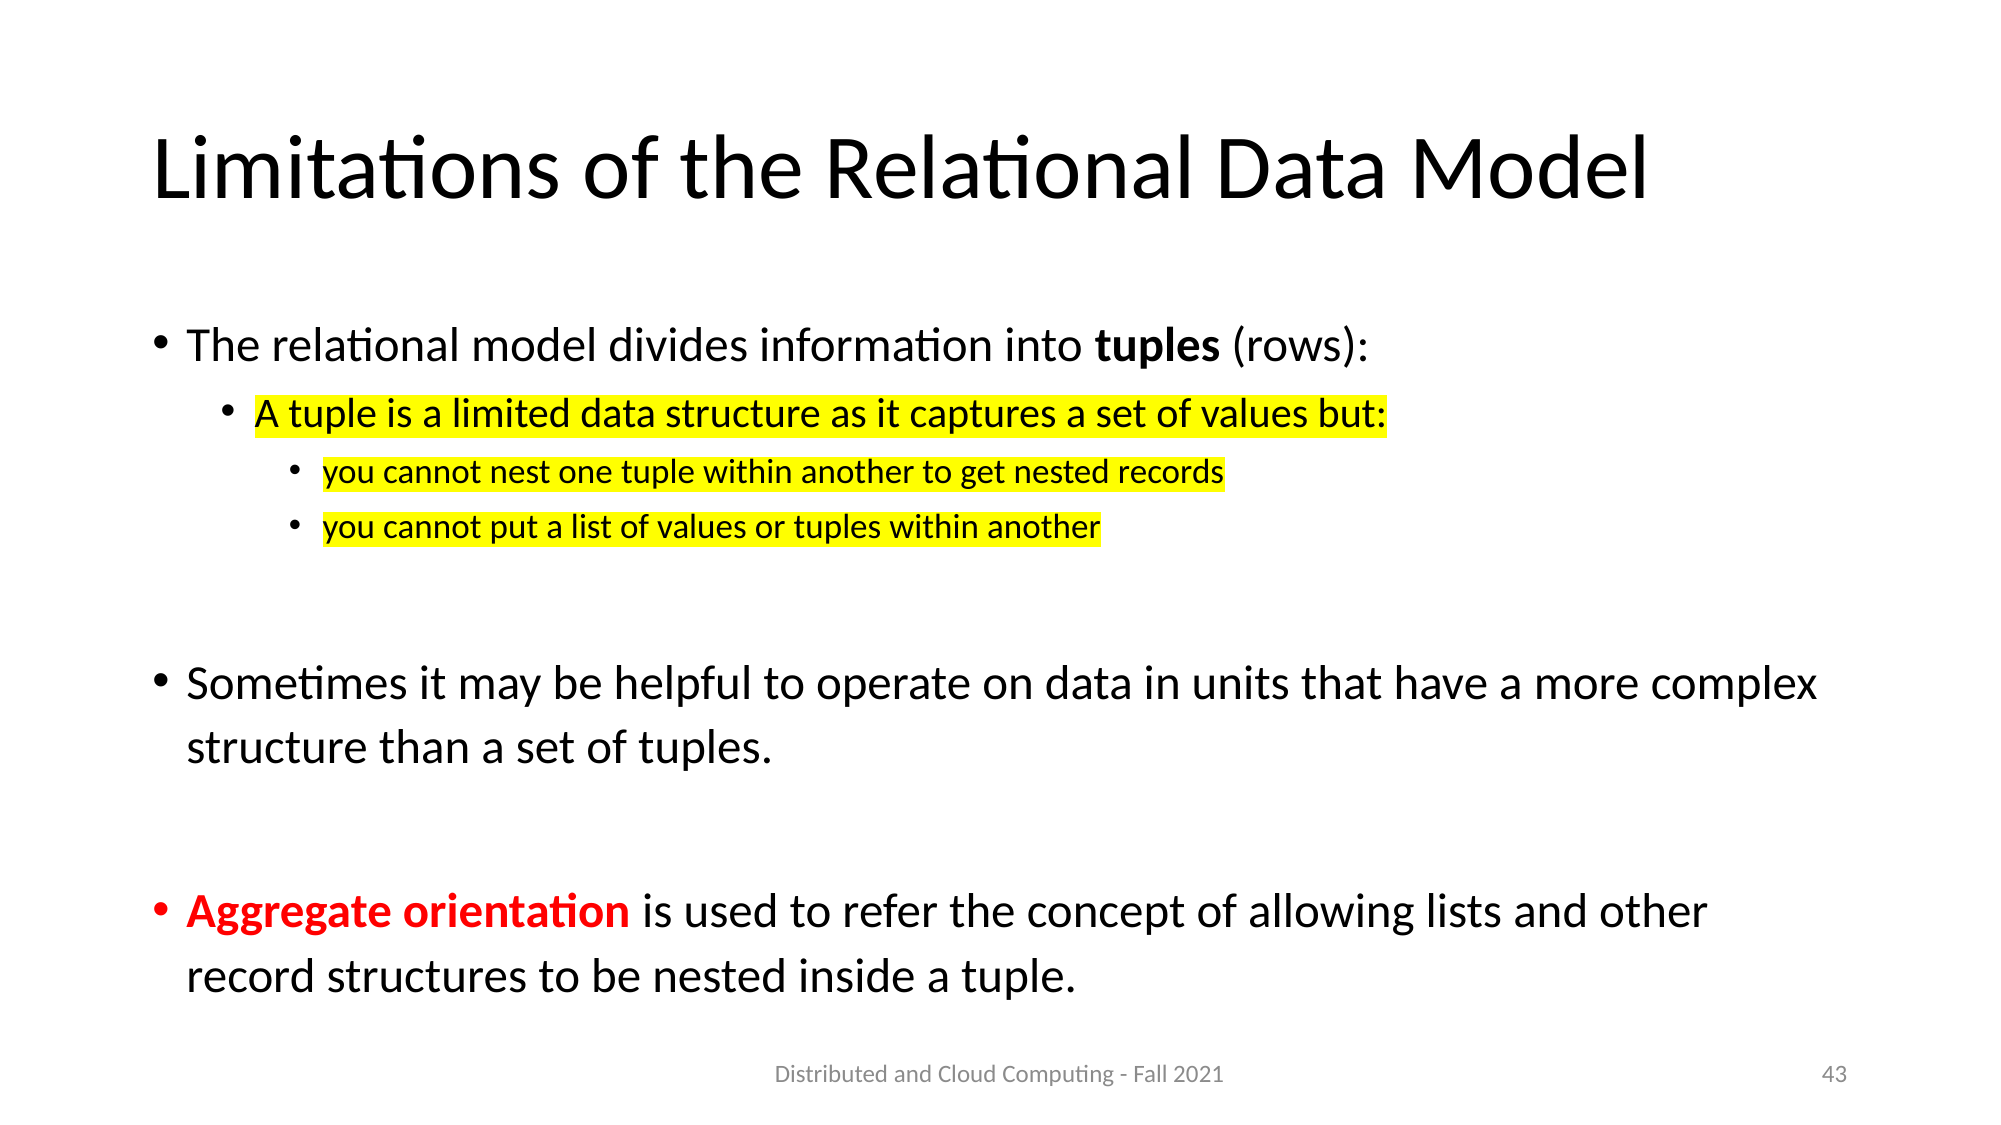

# Limitations of the Relational Data Model
The relational model divides information into tuples (rows):
A tuple is a limited data structure as it captures a set of values but:
you cannot nest one tuple within another to get nested records
you cannot put a list of values or tuples within another

Sometimes it may be helpful to operate on data in units that have a more complex structure than a set of tuples.

Aggregate orientation is used to refer the concept of allowing lists and other record structures to be nested inside a tuple.

Distributed and Cloud Computing - Fall 2021
43